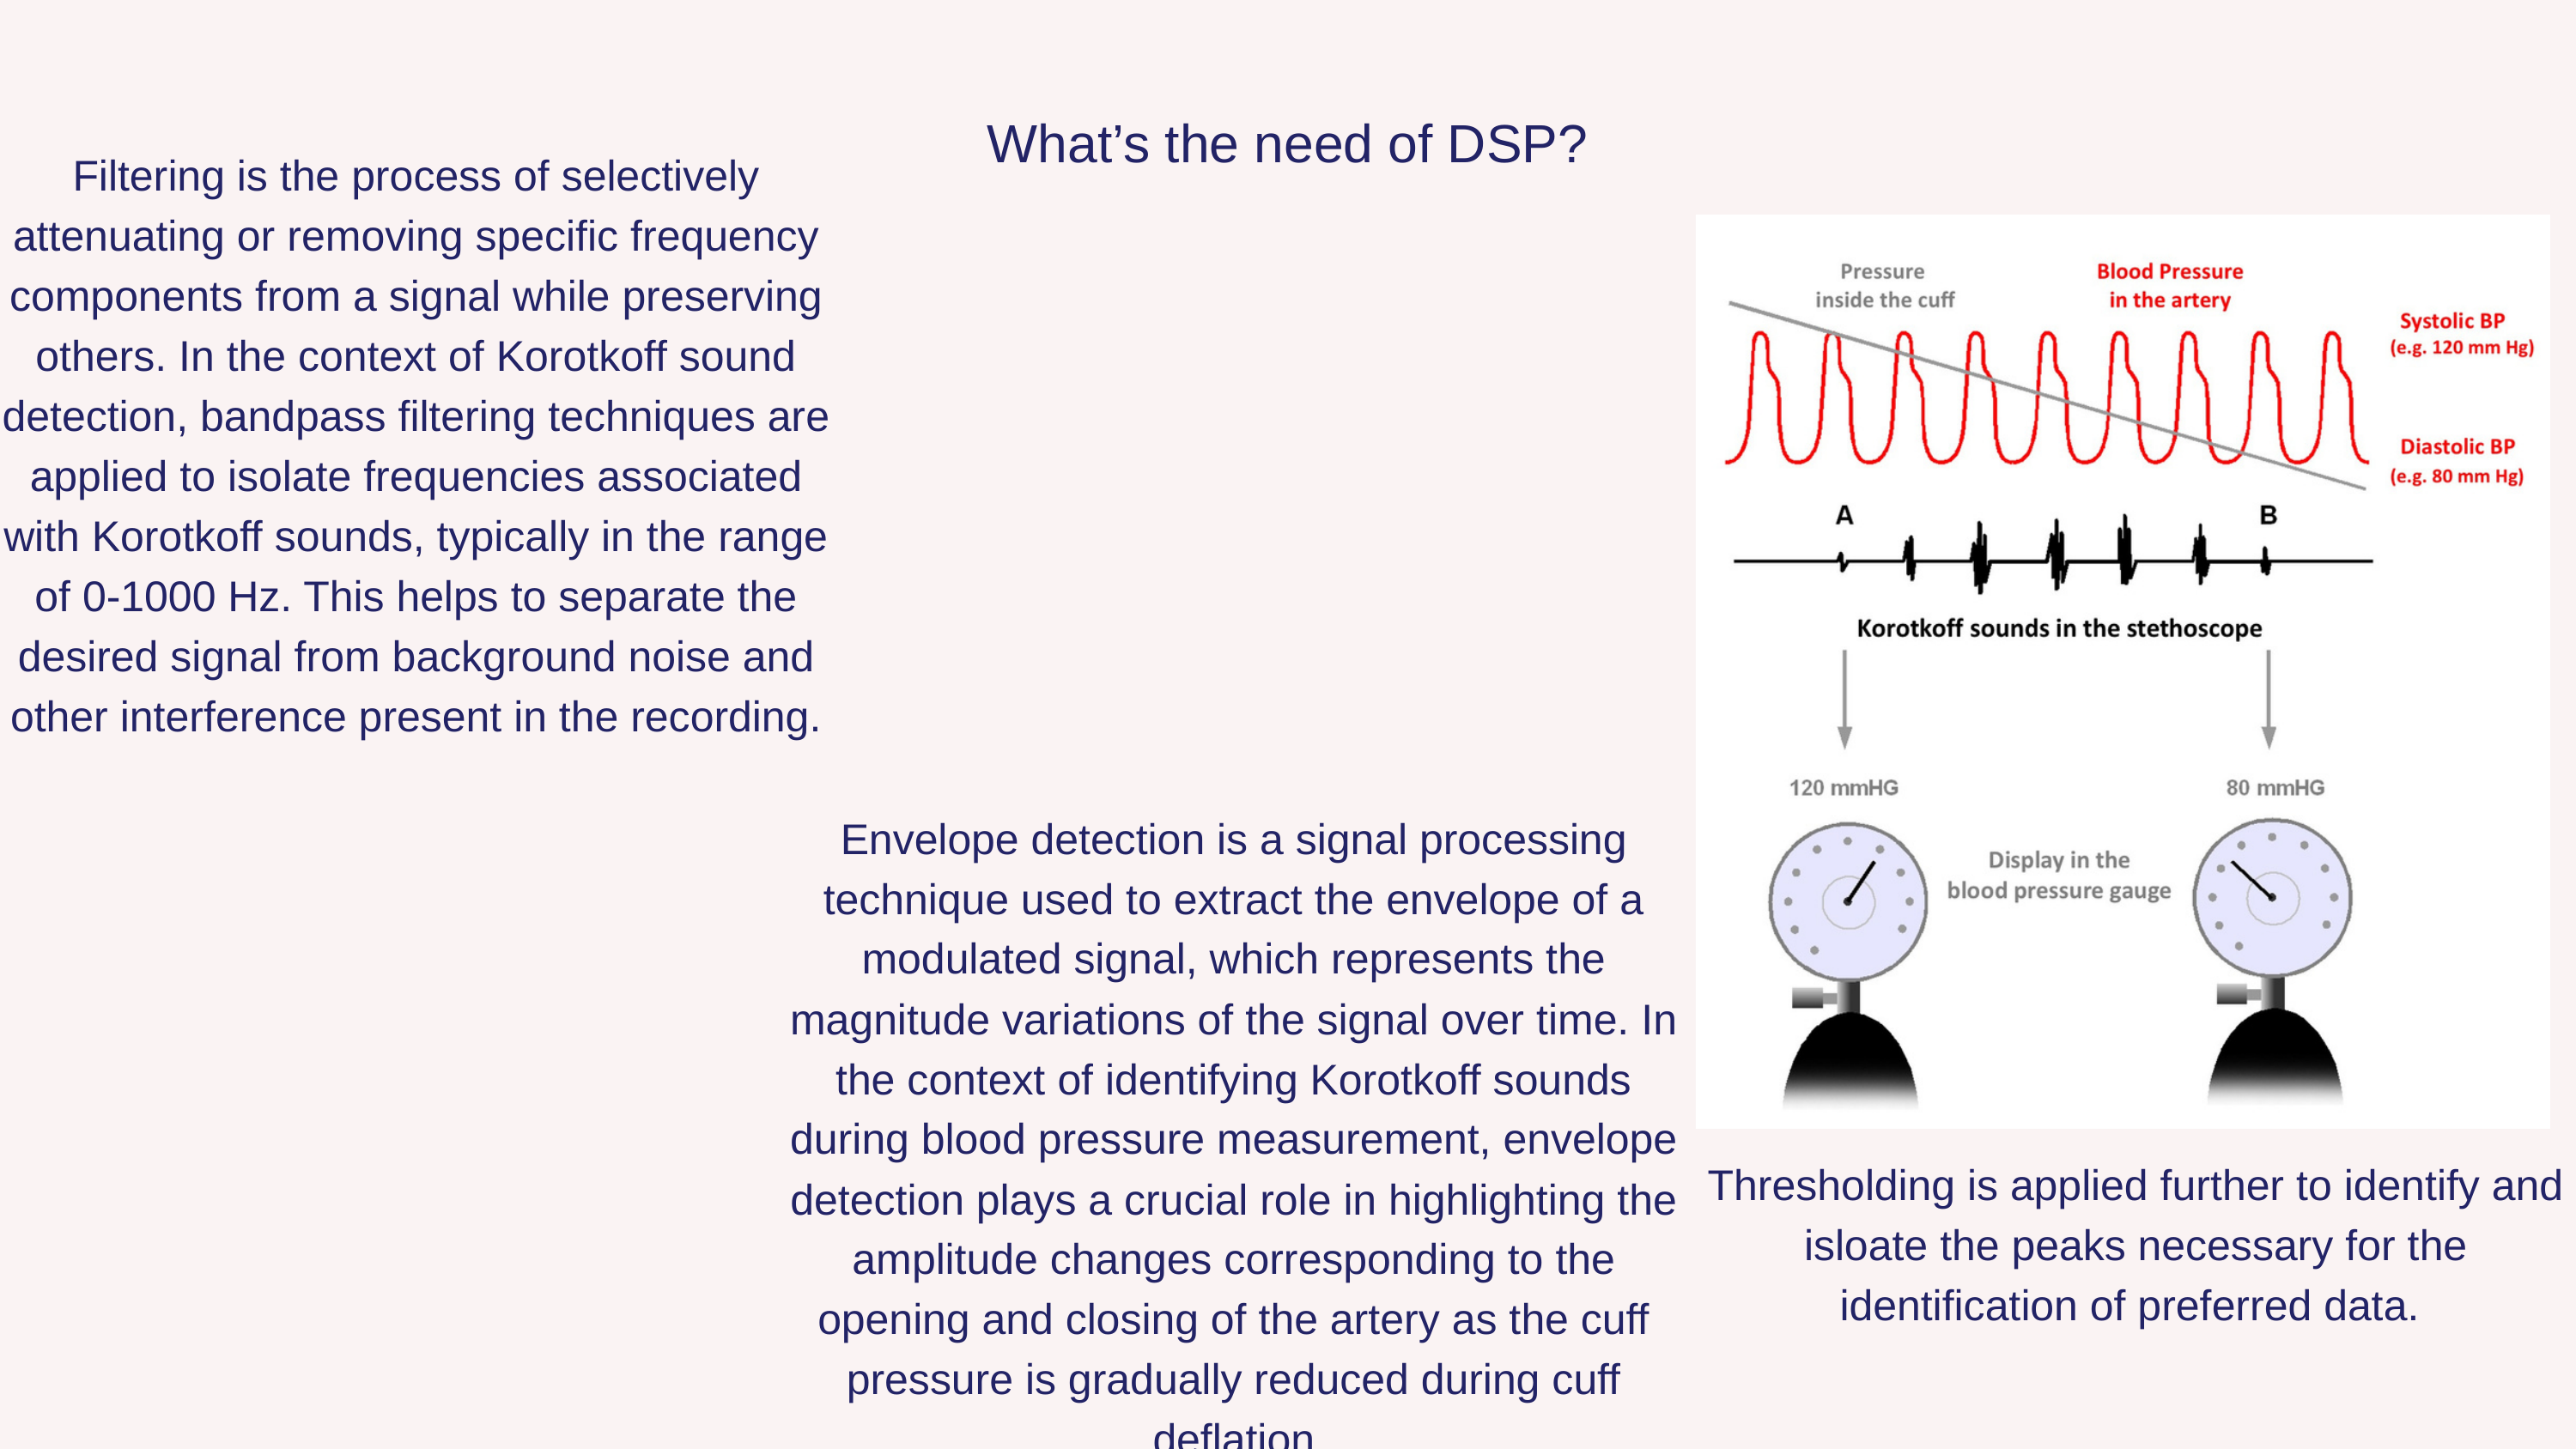

What’s the need of DSP?
Filtering is the process of selectively attenuating or removing specific frequency components from a signal while preserving others. In the context of Korotkoff sound detection, bandpass filtering techniques are applied to isolate frequencies associated with Korotkoff sounds, typically in the range of 0-1000 Hz. This helps to separate the desired signal from background noise and other interference present in the recording.

Envelope detection is a signal processing technique used to extract the envelope of a modulated signal, which represents the magnitude variations of the signal over time. In the context of identifying Korotkoff sounds during blood pressure measurement, envelope detection plays a crucial role in highlighting the amplitude changes corresponding to the opening and closing of the artery as the cuff pressure is gradually reduced during cuff deflation
Thresholding is applied further to identify and isloate the peaks necessary for the identification of preferred data.